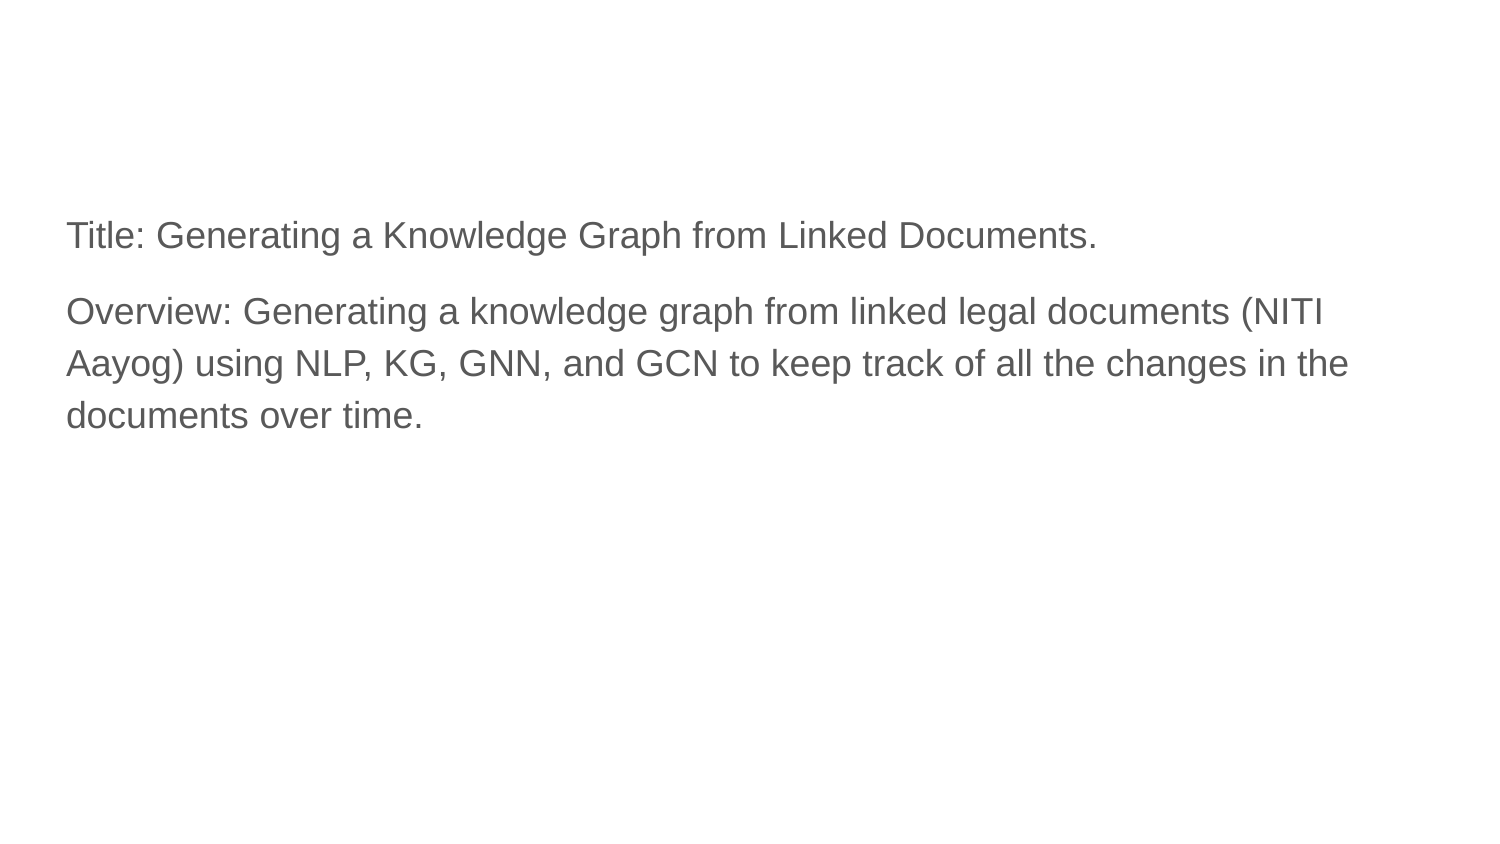

#
Title: Generating a Knowledge Graph from Linked Documents.
Overview: Generating a knowledge graph from linked legal documents (NITI Aayog) using NLP, KG, GNN, and GCN to keep track of all the changes in the documents over time.